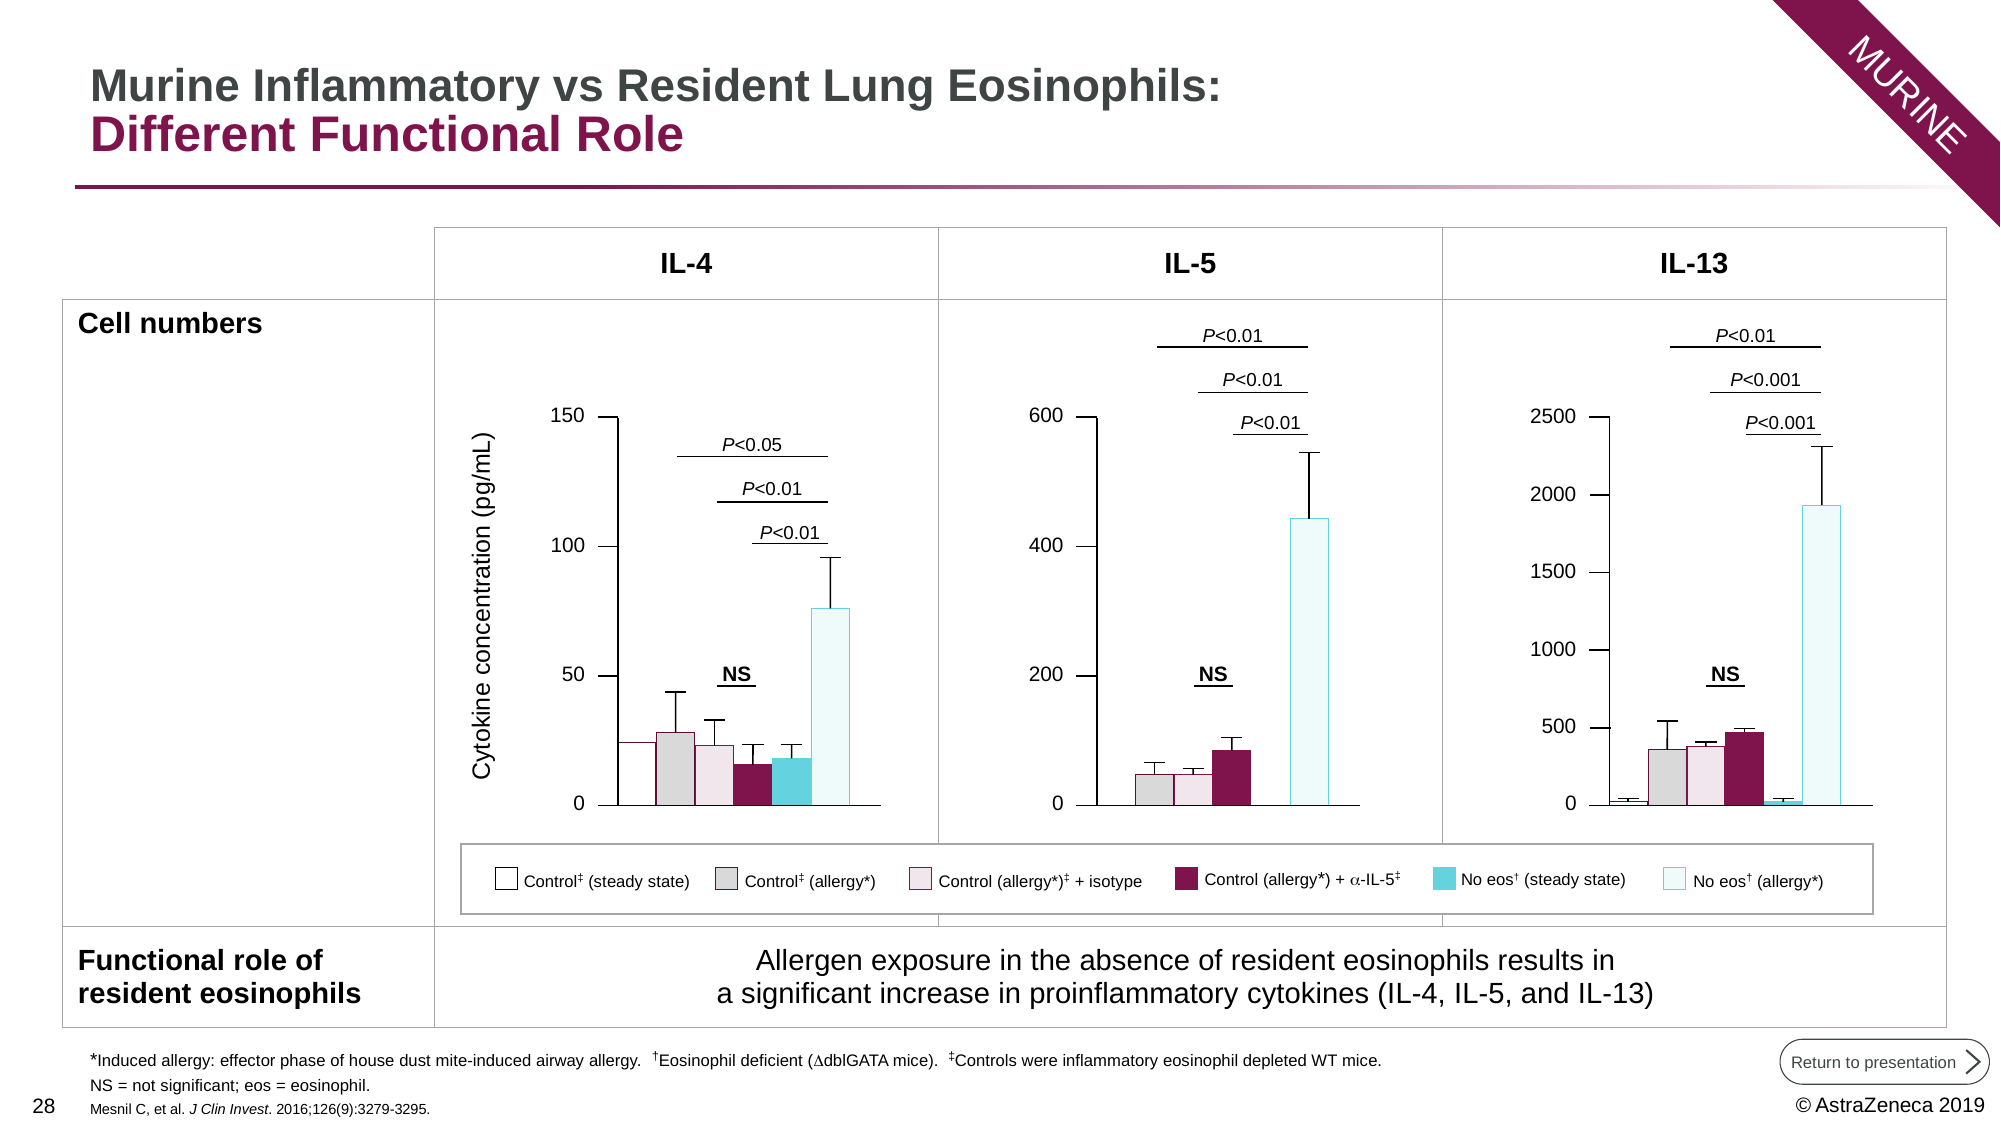

MURINE
# Murine Inflammatory vs Resident Lung Eosinophils: Different Functional Role
|  |  | IL-4 | IL-5 | IL-13 |
| --- | --- | --- | --- | --- |
| Cell numbers |  |  |  |  |
| Functional role of resident eosinophils |  | Allergen exposure in the absence of resident eosinophils results in a significant increase in proinflammatory cytokines (IL-4, IL-5, and IL-13) |  |  |
P<0.01
P<0.01
P<0.01
P<0.01
P<0.001
P<0.001
150
600
2500
P<0.05
P<0.01
P<0.01
2000

100
400
1500
Cytokine concentration (pg/mL)

1000
50
NS
200
NS
NS
500

0
0
0

Control (allergy*) + α-IL-5‡

Control‡ (steady state)

Control‡ (allergy*)

Control (allergy*)‡ + isotype
No eos† (steady state)

No eos† (allergy*)

*Induced allergy: effector phase of house dust mite-induced airway allergy.  †Eosinophil deficient (ΔdblGATA mice).  ‡Controls were inflammatory eosinophil depleted WT mice.
NS = not significant; eos = eosinophil.
Mesnil C, et al. J Clin Invest. 2016;126(9):3279-3295.
Return to presentation

28